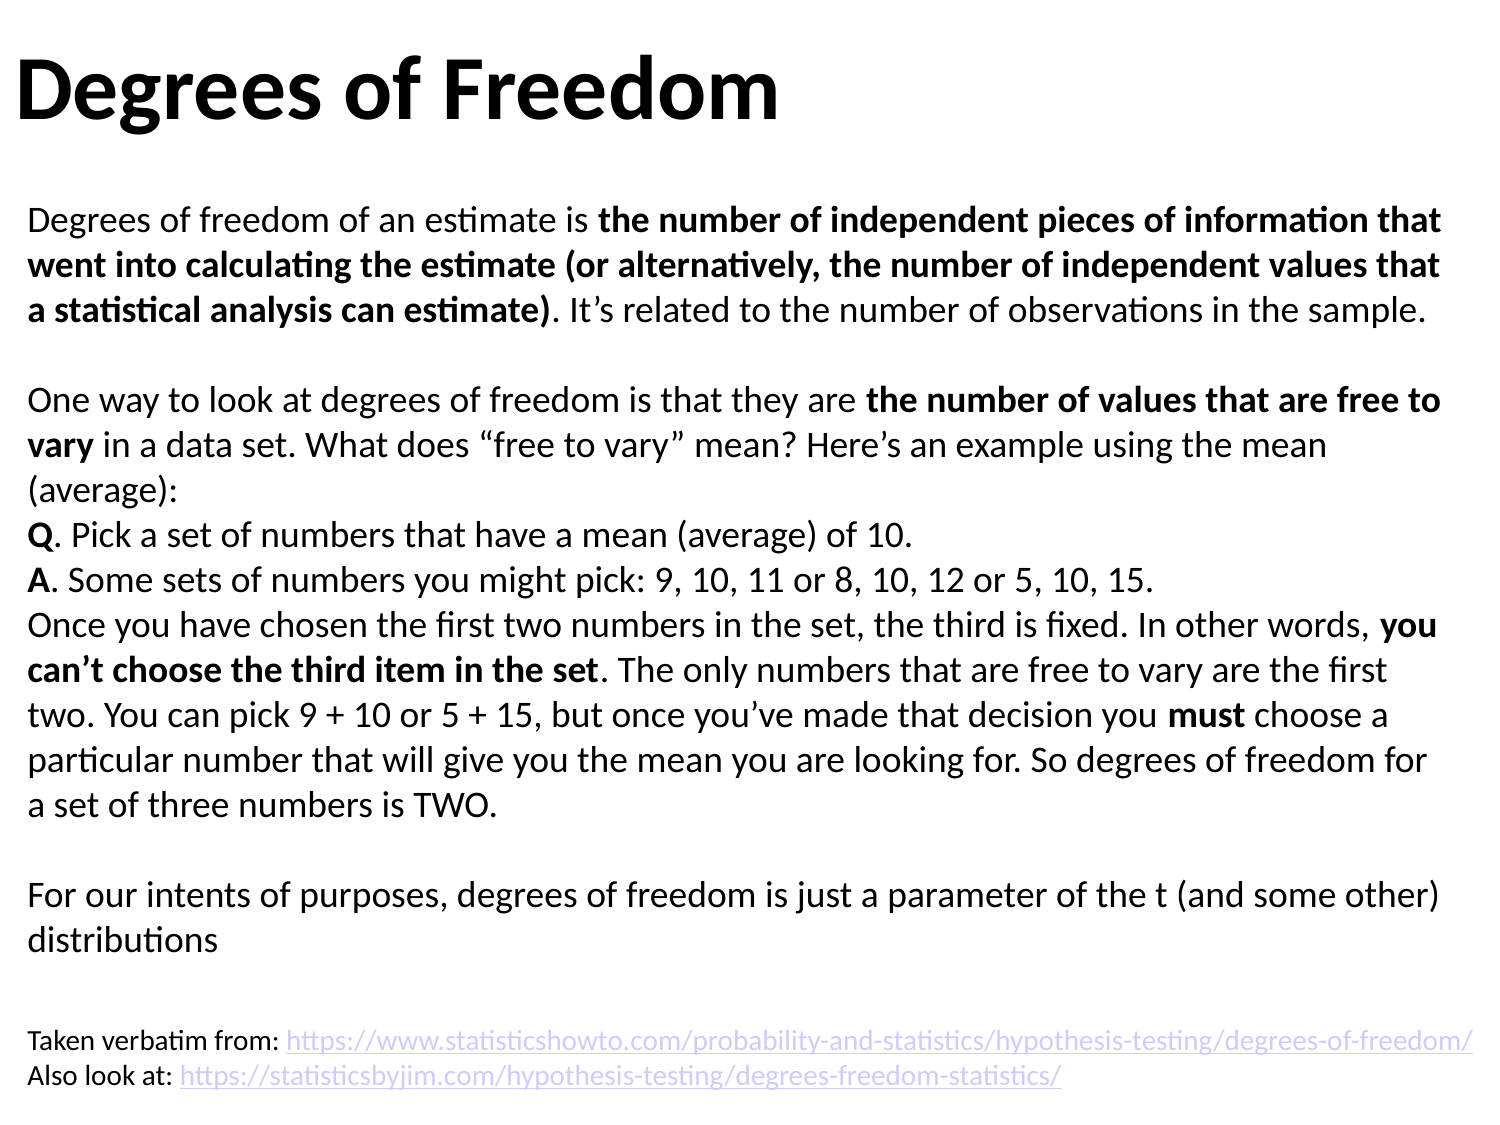

# Degrees of Freedom
Degrees of freedom of an estimate is the number of independent pieces of information that went into calculating the estimate (or alternatively, the number of independent values that a statistical analysis can estimate). It’s related to the number of observations in the sample.

One way to look at degrees of freedom is that they are the number of values that are free to vary in a data set. What does “free to vary” mean? Here’s an example using the mean (average):
Q. Pick a set of numbers that have a mean (average) of 10.
A. Some sets of numbers you might pick: 9, 10, 11 or 8, 10, 12 or 5, 10, 15.
Once you have chosen the first two numbers in the set, the third is fixed. In other words, you can’t choose the third item in the set. The only numbers that are free to vary are the first two. You can pick 9 + 10 or 5 + 15, but once you’ve made that decision you must choose a particular number that will give you the mean you are looking for. So degrees of freedom for a set of three numbers is TWO.

For our intents of purposes, degrees of freedom is just a parameter of the t (and some other) distributions
Taken verbatim from: https://www.statisticshowto.com/probability-and-statistics/hypothesis-testing/degrees-of-freedom/ Also look at: https://statisticsbyjim.com/hypothesis-testing/degrees-freedom-statistics/